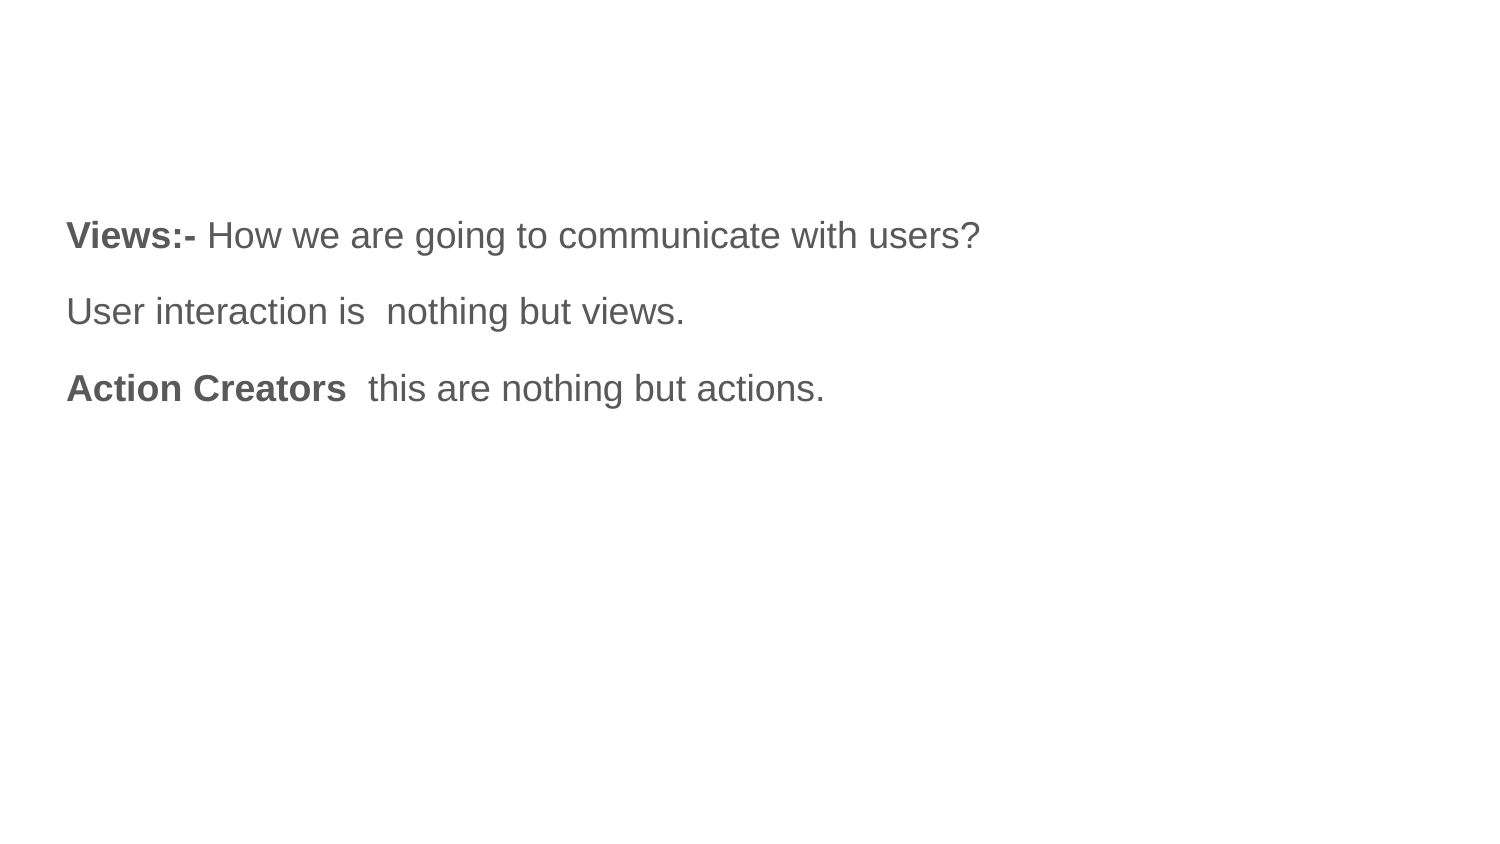

#
Views:- How we are going to communicate with users?
User interaction is  nothing but views.
Action Creators  this are nothing but actions.